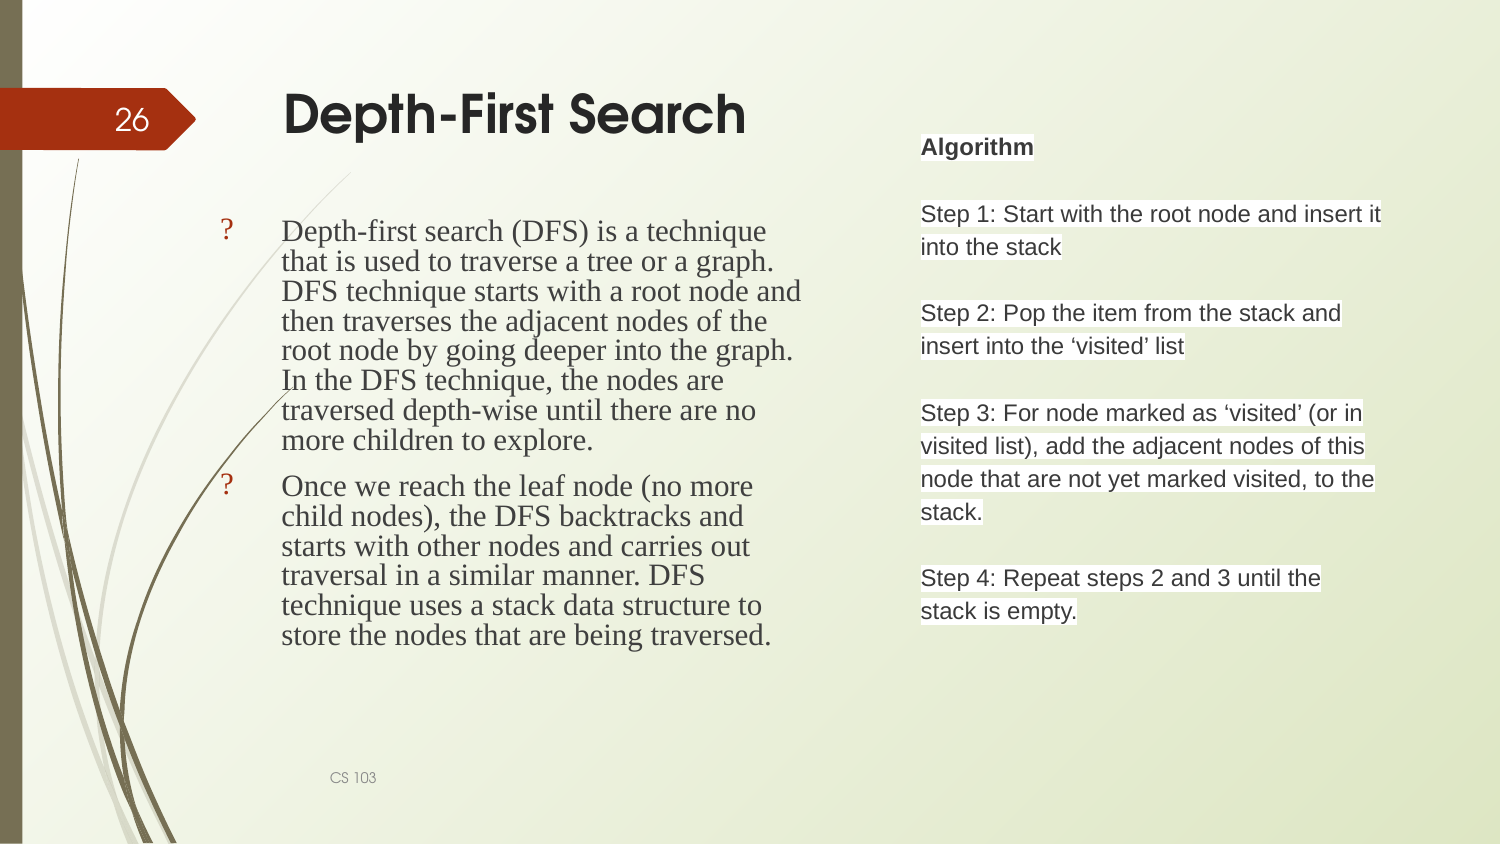

# Depth-First Search
26
Algorithm
Step 1: Start with the root node and insert it into the stack
Step 2: Pop the item from the stack and insert into the ‘visited’ list
Step 3: For node marked as ‘visited’ (or in visited list), add the adjacent nodes of this node that are not yet marked visited, to the stack.
Step 4: Repeat steps 2 and 3 until the stack is empty.
Depth-first search (DFS) is a technique that is used to traverse a tree or a graph. DFS technique starts with a root node and then traverses the adjacent nodes of the root node by going deeper into the graph. In the DFS technique, the nodes are traversed depth-wise until there are no more children to explore.
Once we reach the leaf node (no more child nodes), the DFS backtracks and starts with other nodes and carries out traversal in a similar manner. DFS technique uses a stack data structure to store the nodes that are being traversed.
CS 103